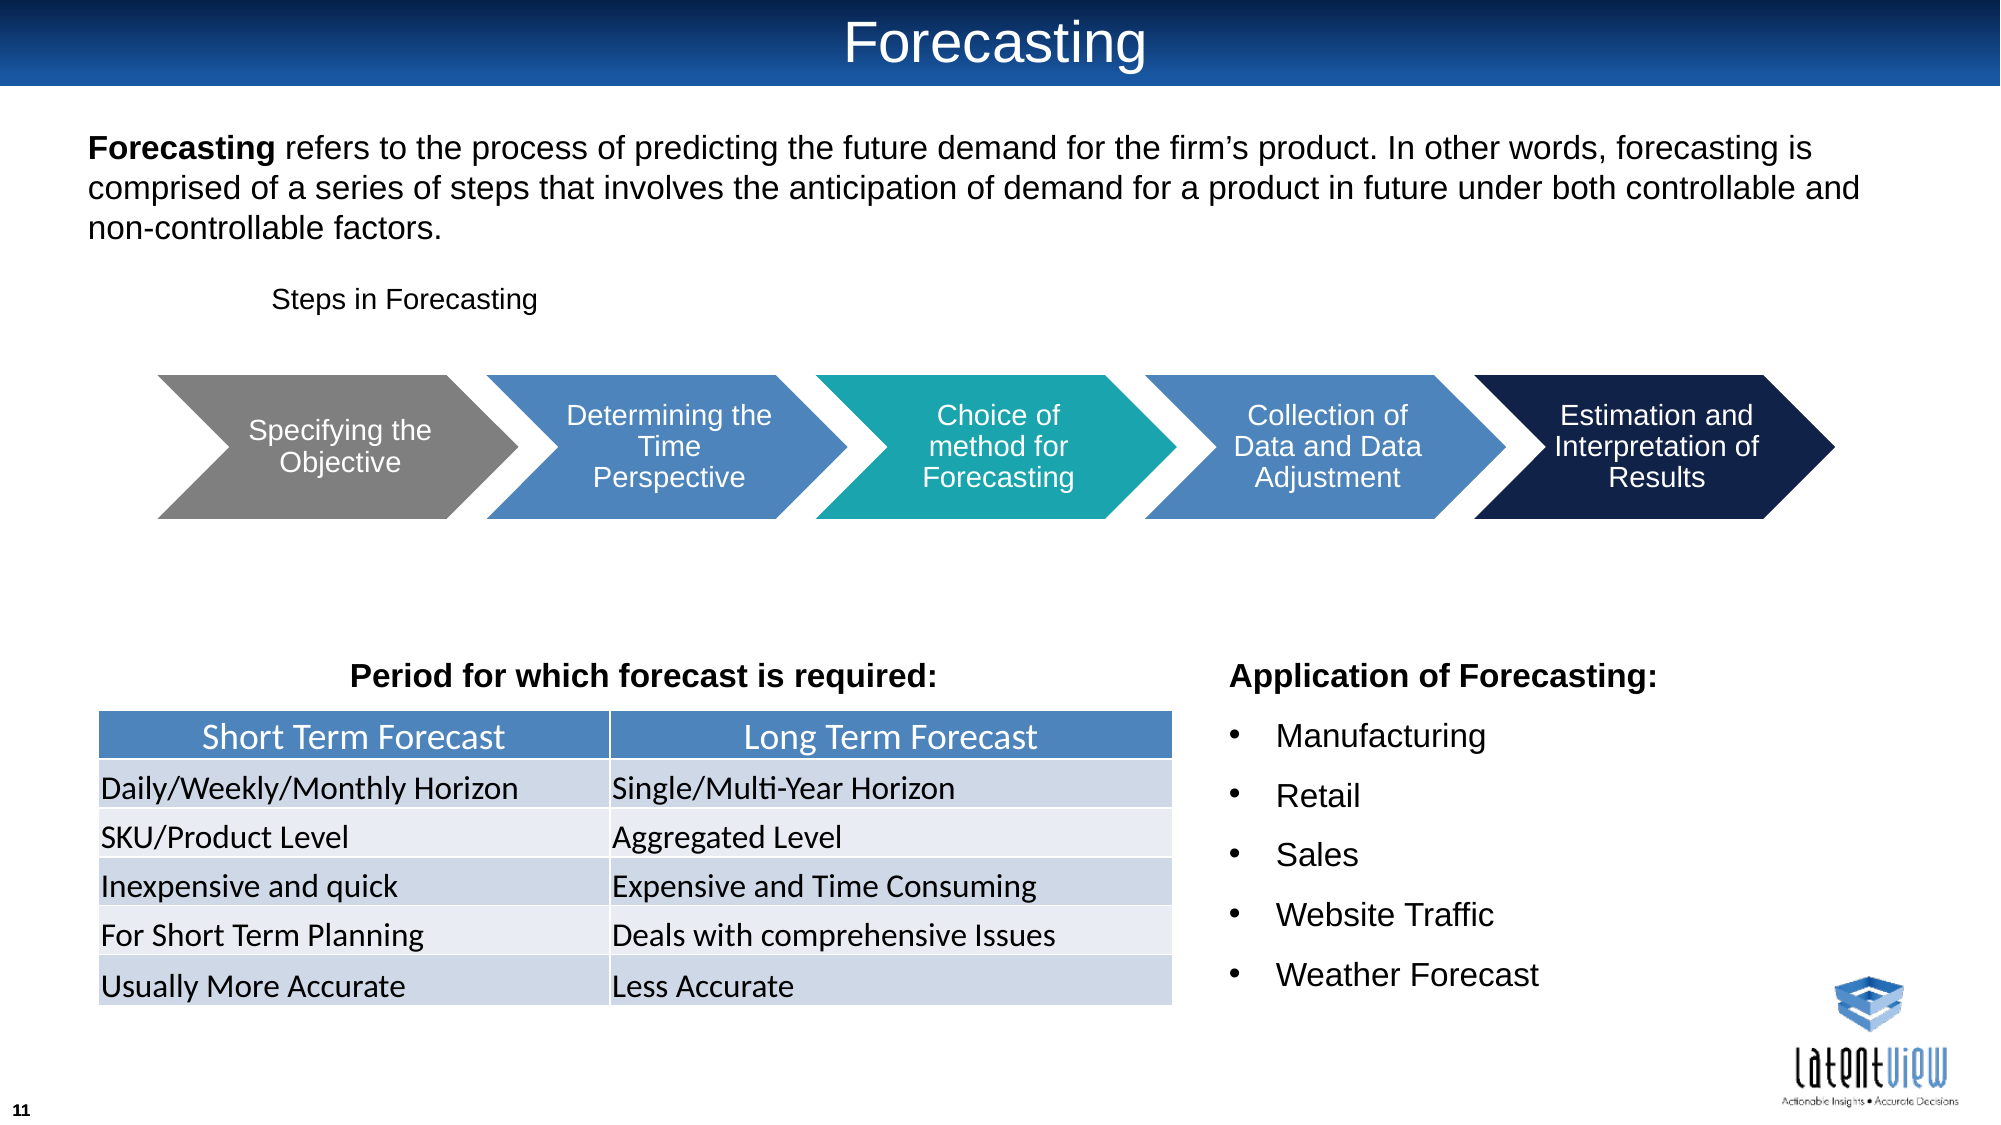

# Forecasting
Forecasting refers to the process of predicting the future demand for the firm’s product. In other words, forecasting is comprised of a series of steps that involves the anticipation of demand for a product in future under both controllable and non-controllable factors.
Steps in Forecasting
Specifying the Objective
Determining the Time Perspective
Choice of method for Forecasting
Collection of Data and Data Adjustment
Estimation and Interpretation of Results
Period for which forecast is required:
Application of Forecasting:
Manufacturing
Retail
Sales
Website Traffic
Weather Forecast
| Short Term Forecast | Long Term Forecast |
| --- | --- |
| Daily/Weekly/Monthly Horizon | Single/Multi-Year Horizon |
| SKU/Product Level | Aggregated Level |
| Inexpensive and quick | Expensive and Time Consuming |
| For Short Term Planning | Deals with comprehensive Issues |
| Usually More Accurate | Less Accurate |